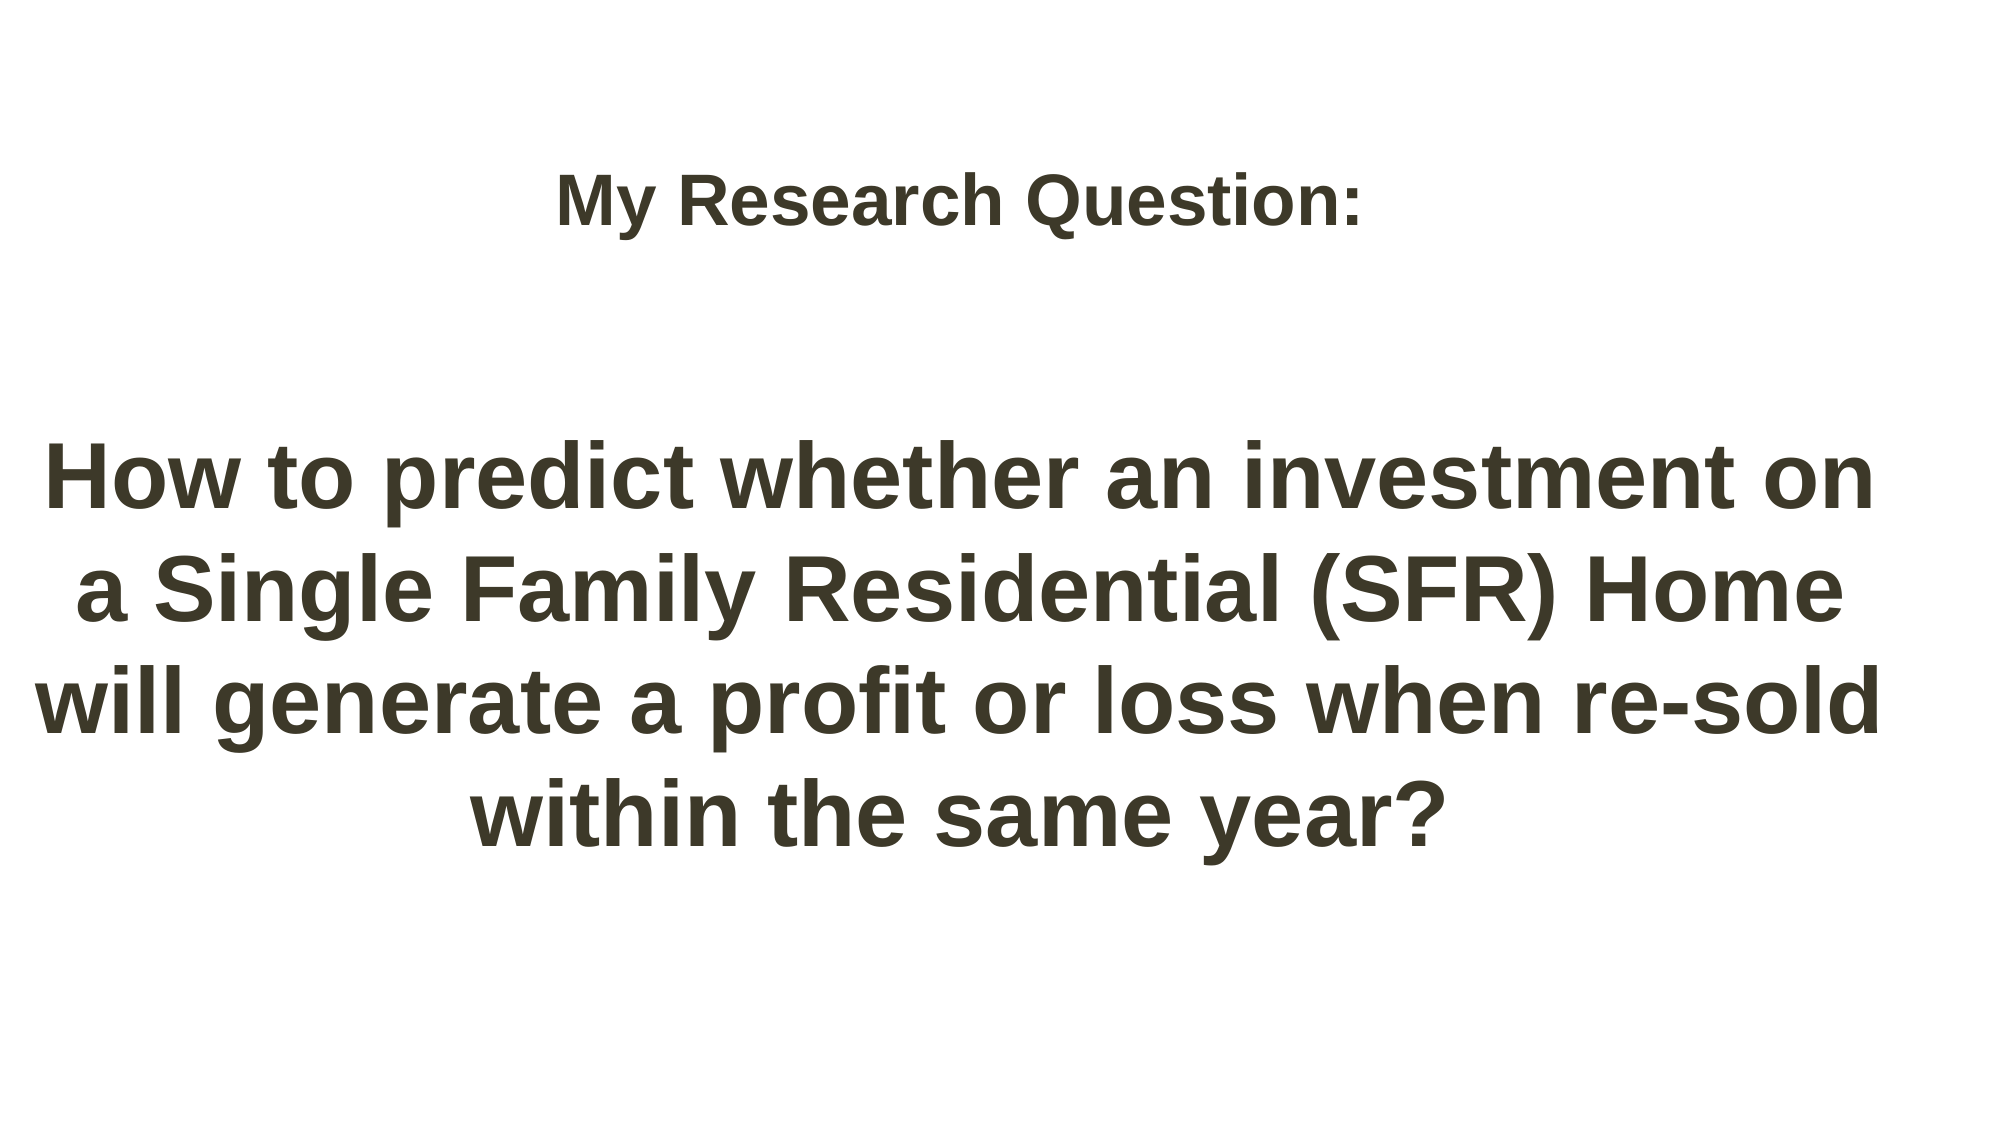

My Research Question:

How to predict whether an investment on a Single Family Residential (SFR) Home will generate a profit or loss when re-sold within the same year?